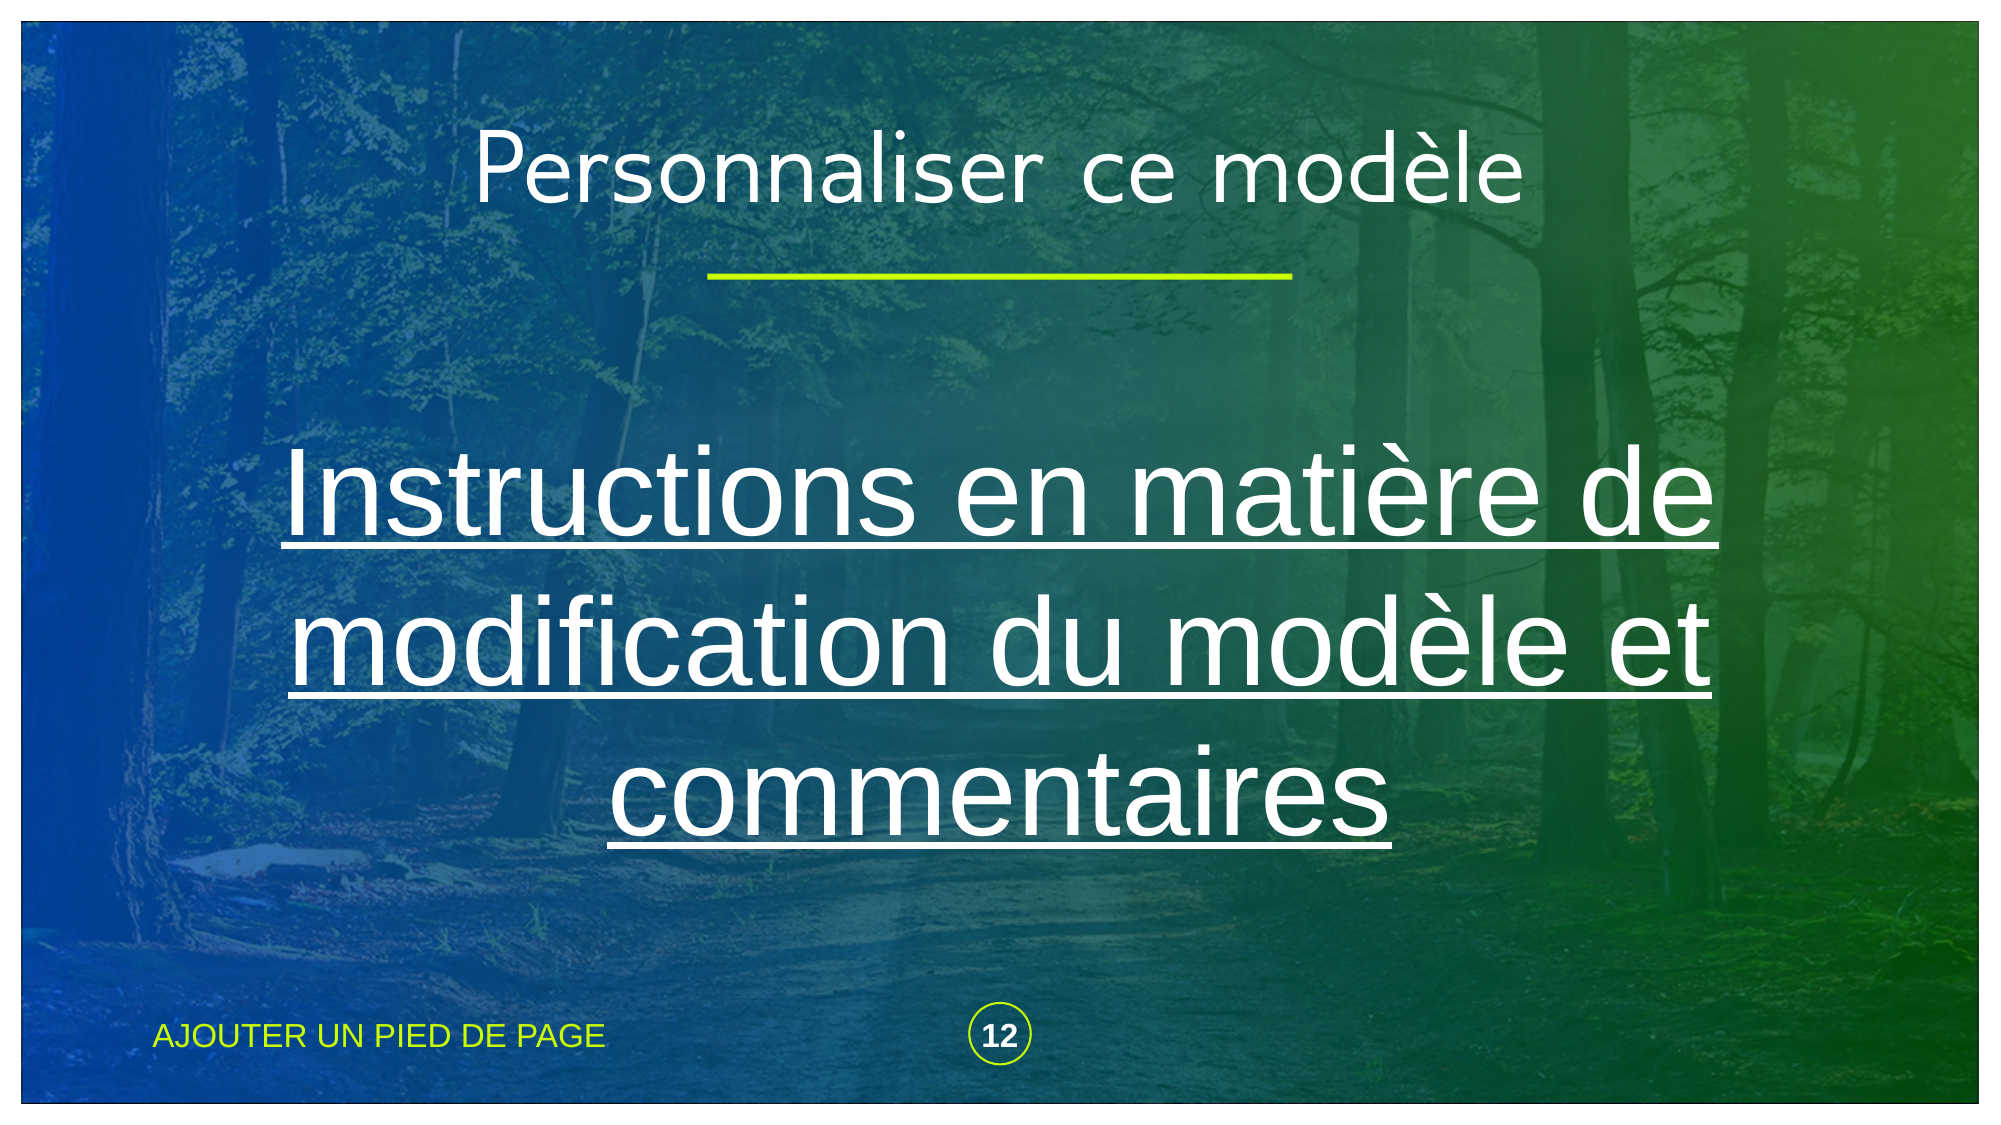

# Personnaliser ce modèle
Instructions en matière de modification du modèle et commentaires
AJOUTER UN PIED DE PAGE
12